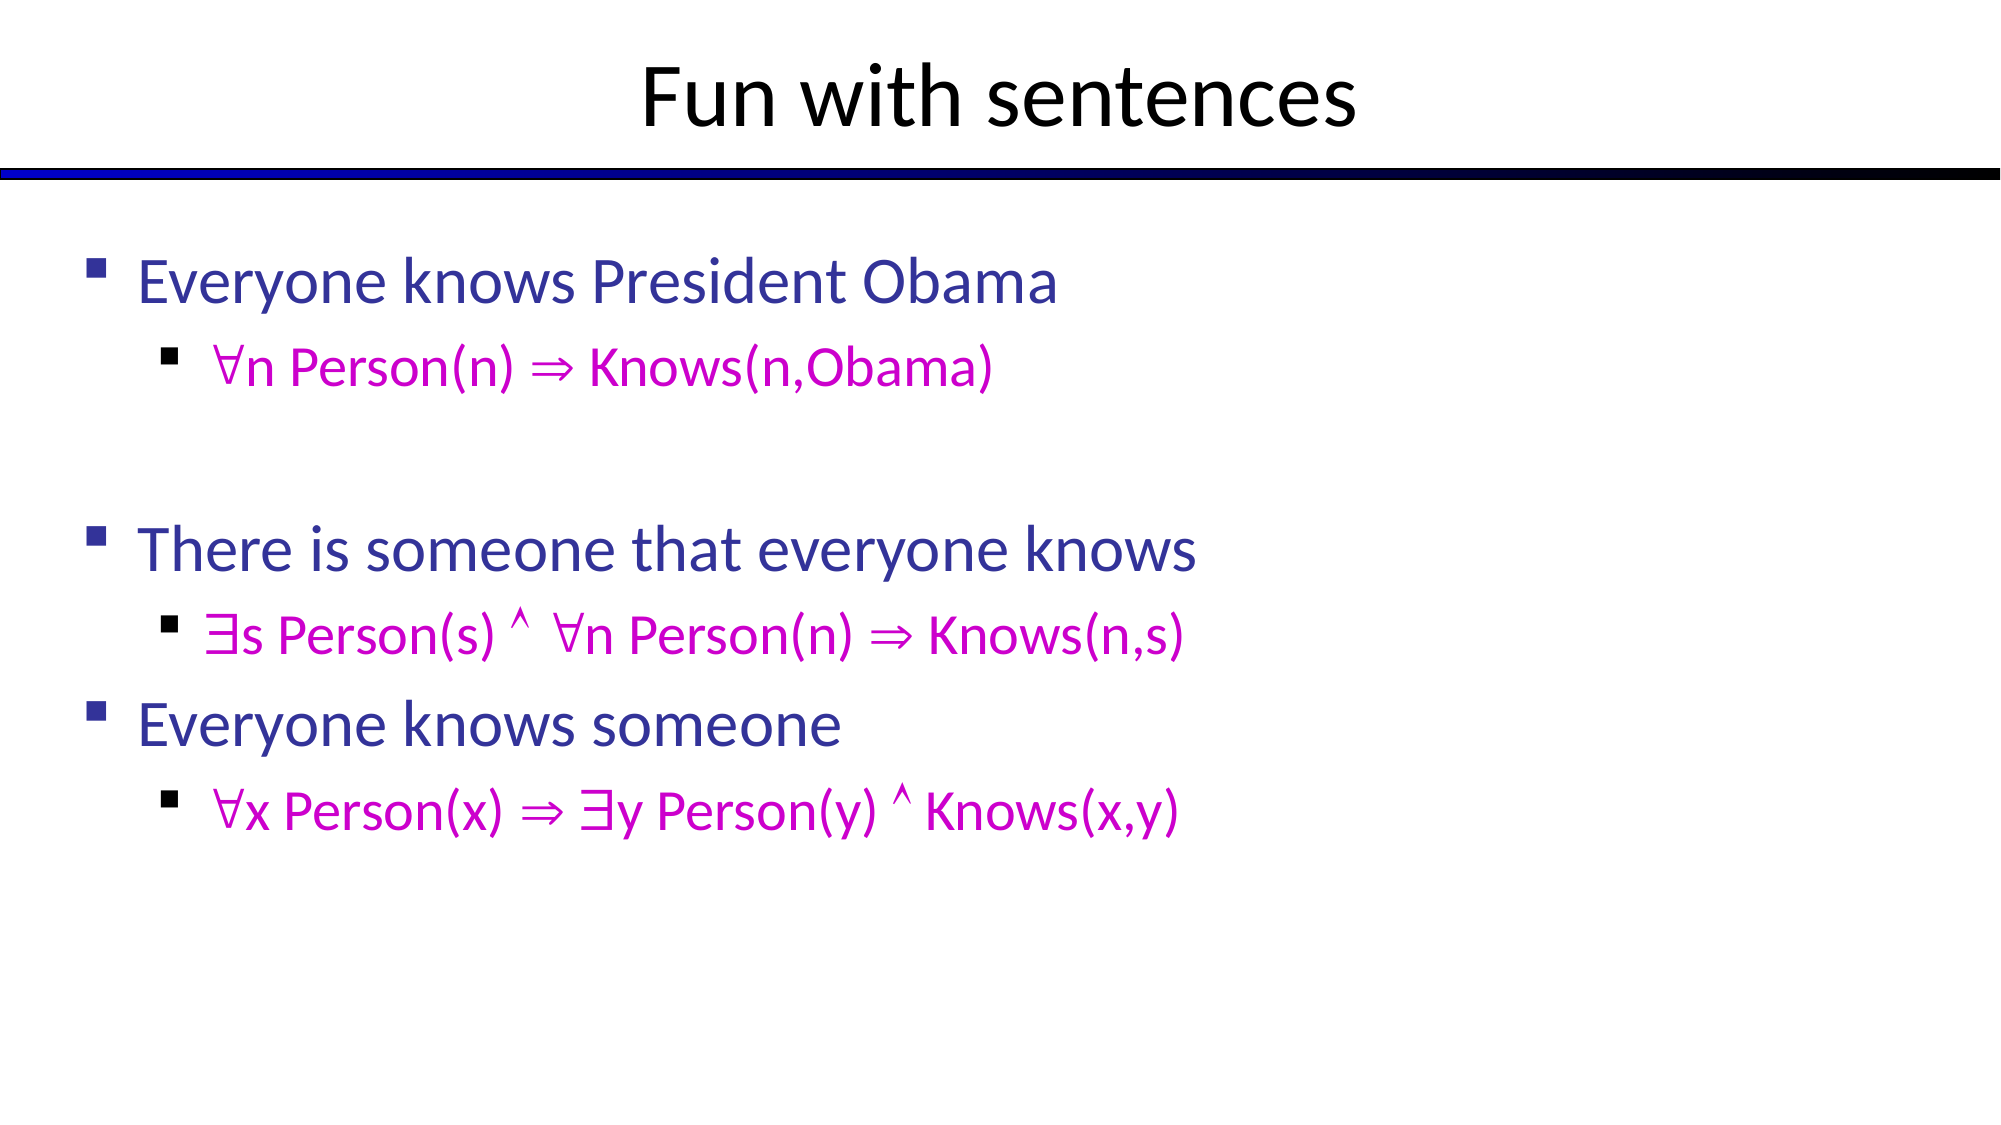

# Fun with sentences
Everyone knows President Obama
∀n Person(n) ⇒ Knows(n,Obama)

There is someone that everyone knows
∃s Person(s) ∧ ∀n Person(n) ⇒ Knows(n,s)
Everyone knows someone
∀x Person(x) ⇒ ∃y Person(y) ∧ Knows(x,y)